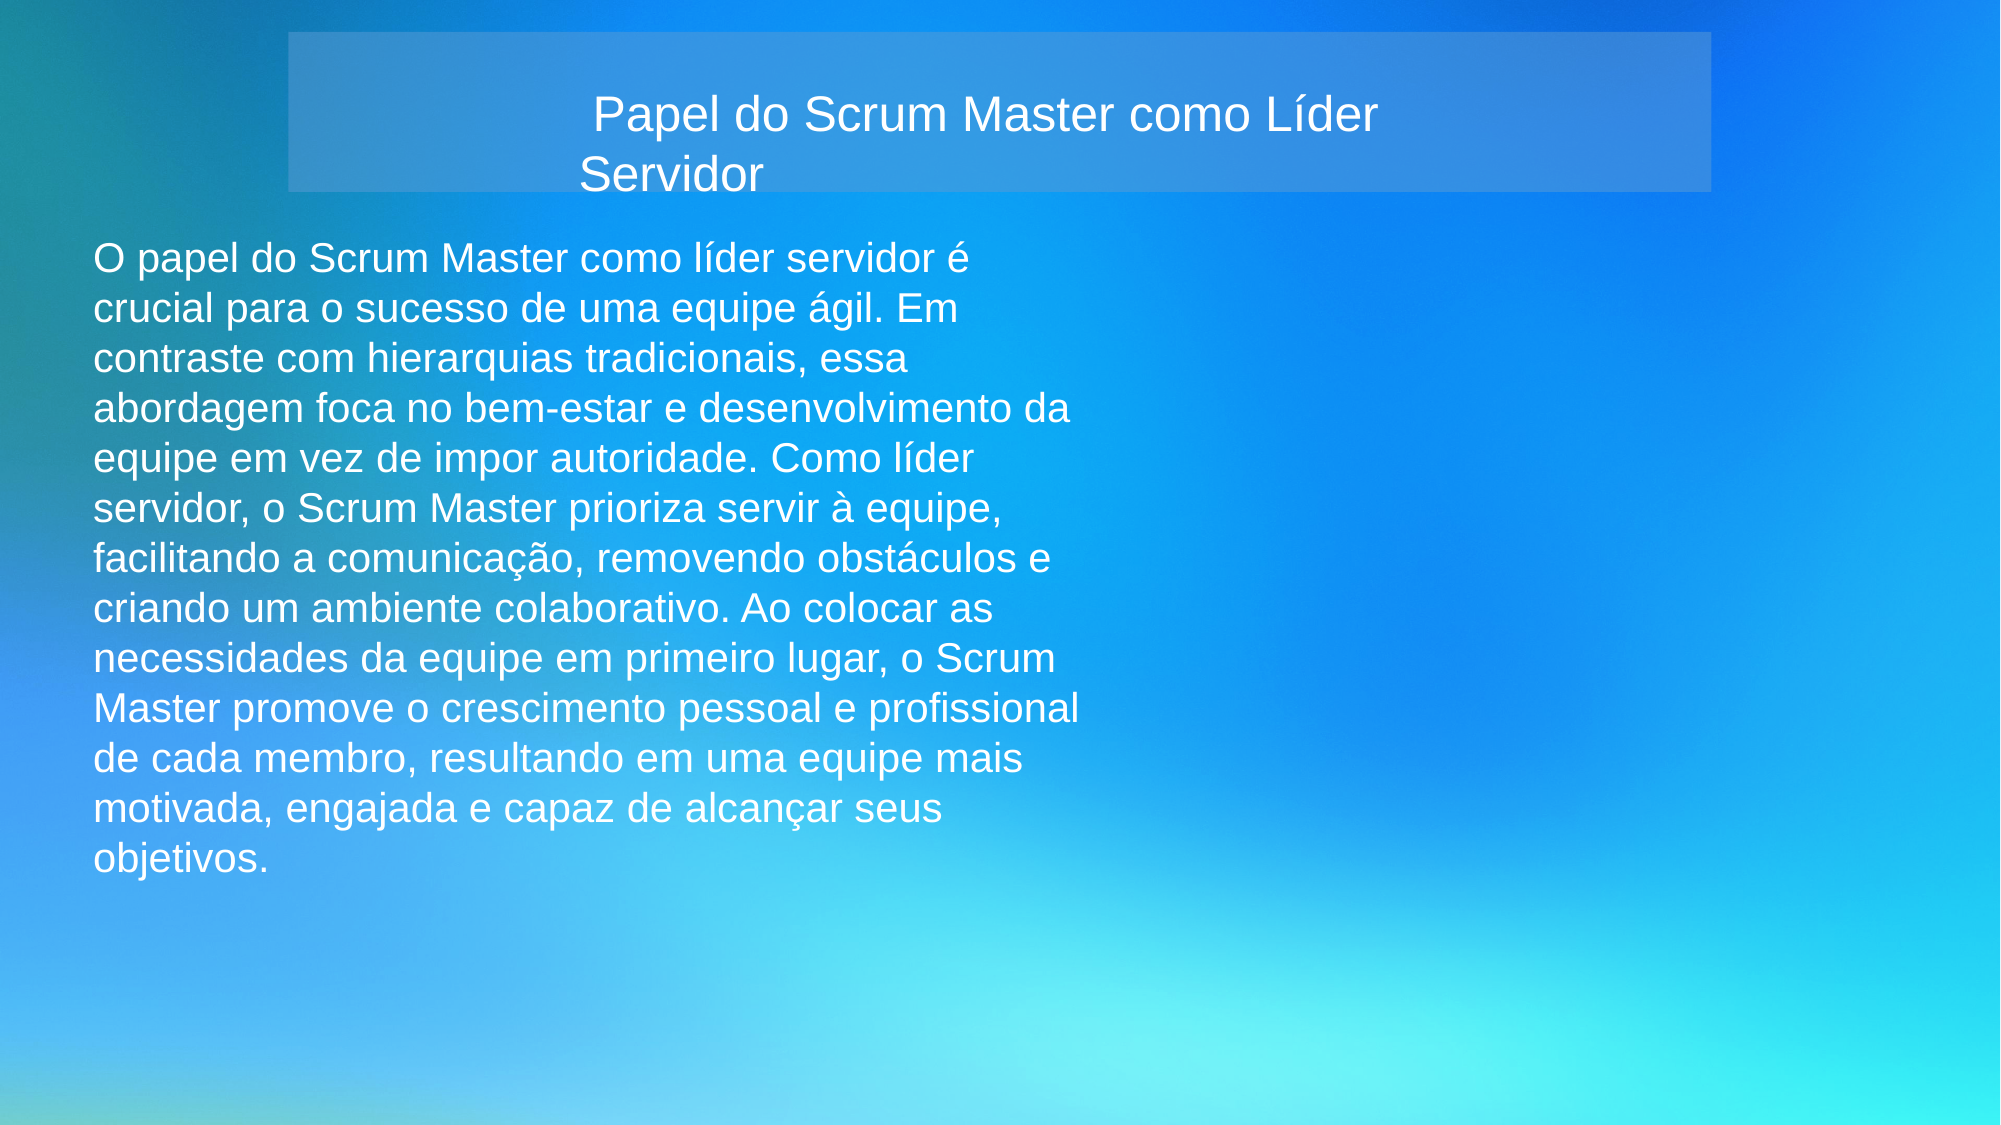

Papel do Scrum Master como Líder Servidor
O papel do Scrum Master como líder servidor é crucial para o sucesso de uma equipe ágil. Em contraste com hierarquias tradicionais, essa abordagem foca no bem-estar e desenvolvimento da equipe em vez de impor autoridade. Como líder servidor, o Scrum Master prioriza servir à equipe, facilitando a comunicação, removendo obstáculos e criando um ambiente colaborativo. Ao colocar as necessidades da equipe em primeiro lugar, o Scrum Master promove o crescimento pessoal e profissional de cada membro, resultando em uma equipe mais motivada, engajada e capaz de alcançar seus objetivos.